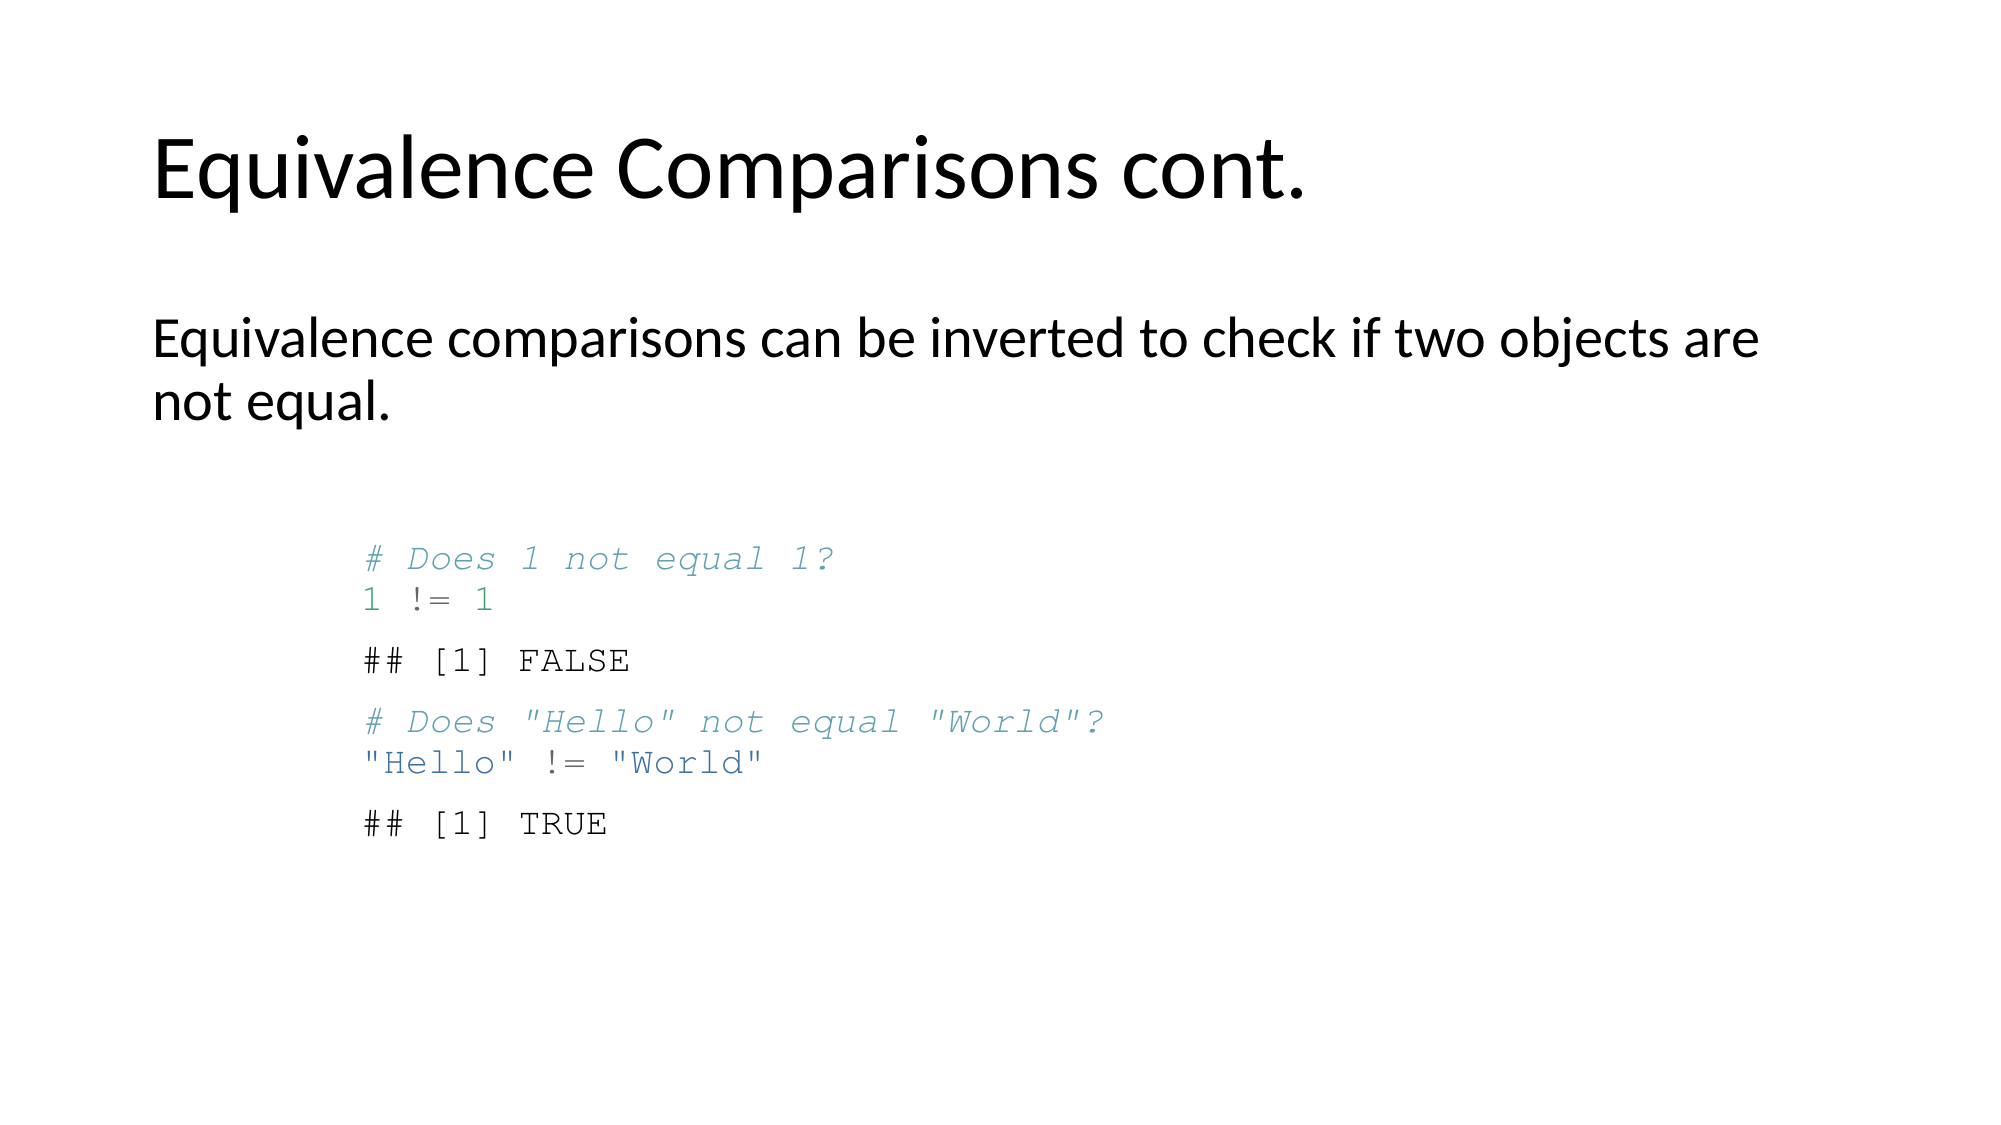

# Equivalence Comparisons cont.
Equivalence comparisons can be inverted to check if two objects are not equal.

# Does 1 not equal 1? 1 != 1
## [1] FALSE
# Does "Hello" not equal "World"? "Hello" != "World"
## [1] TRUE